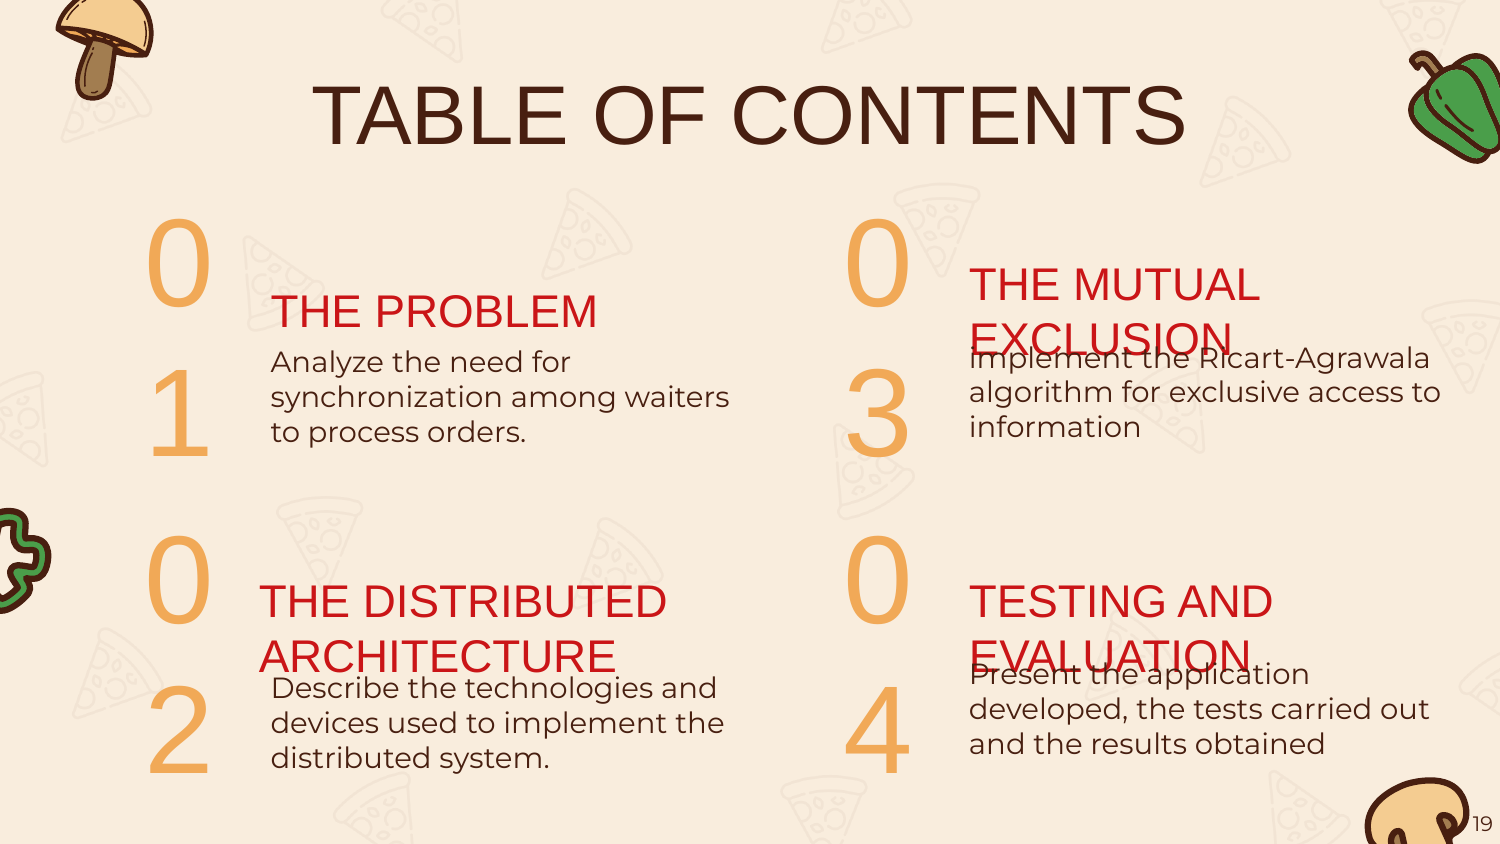

# TABLE OF CONTENTS
01
03
THE PROBLEM
THE MUTUAL EXCLUSION
implement the Ricart-Agrawala algorithm for exclusive access to information
Analyze the need for synchronization among waiters to process orders.
02
04
THE DISTRIBUTED ARCHITECTURE
TESTING AND EVALUATION
Present the application developed, the tests carried out and the results obtained
Describe the technologies and devices used to implement the distributed system.
19